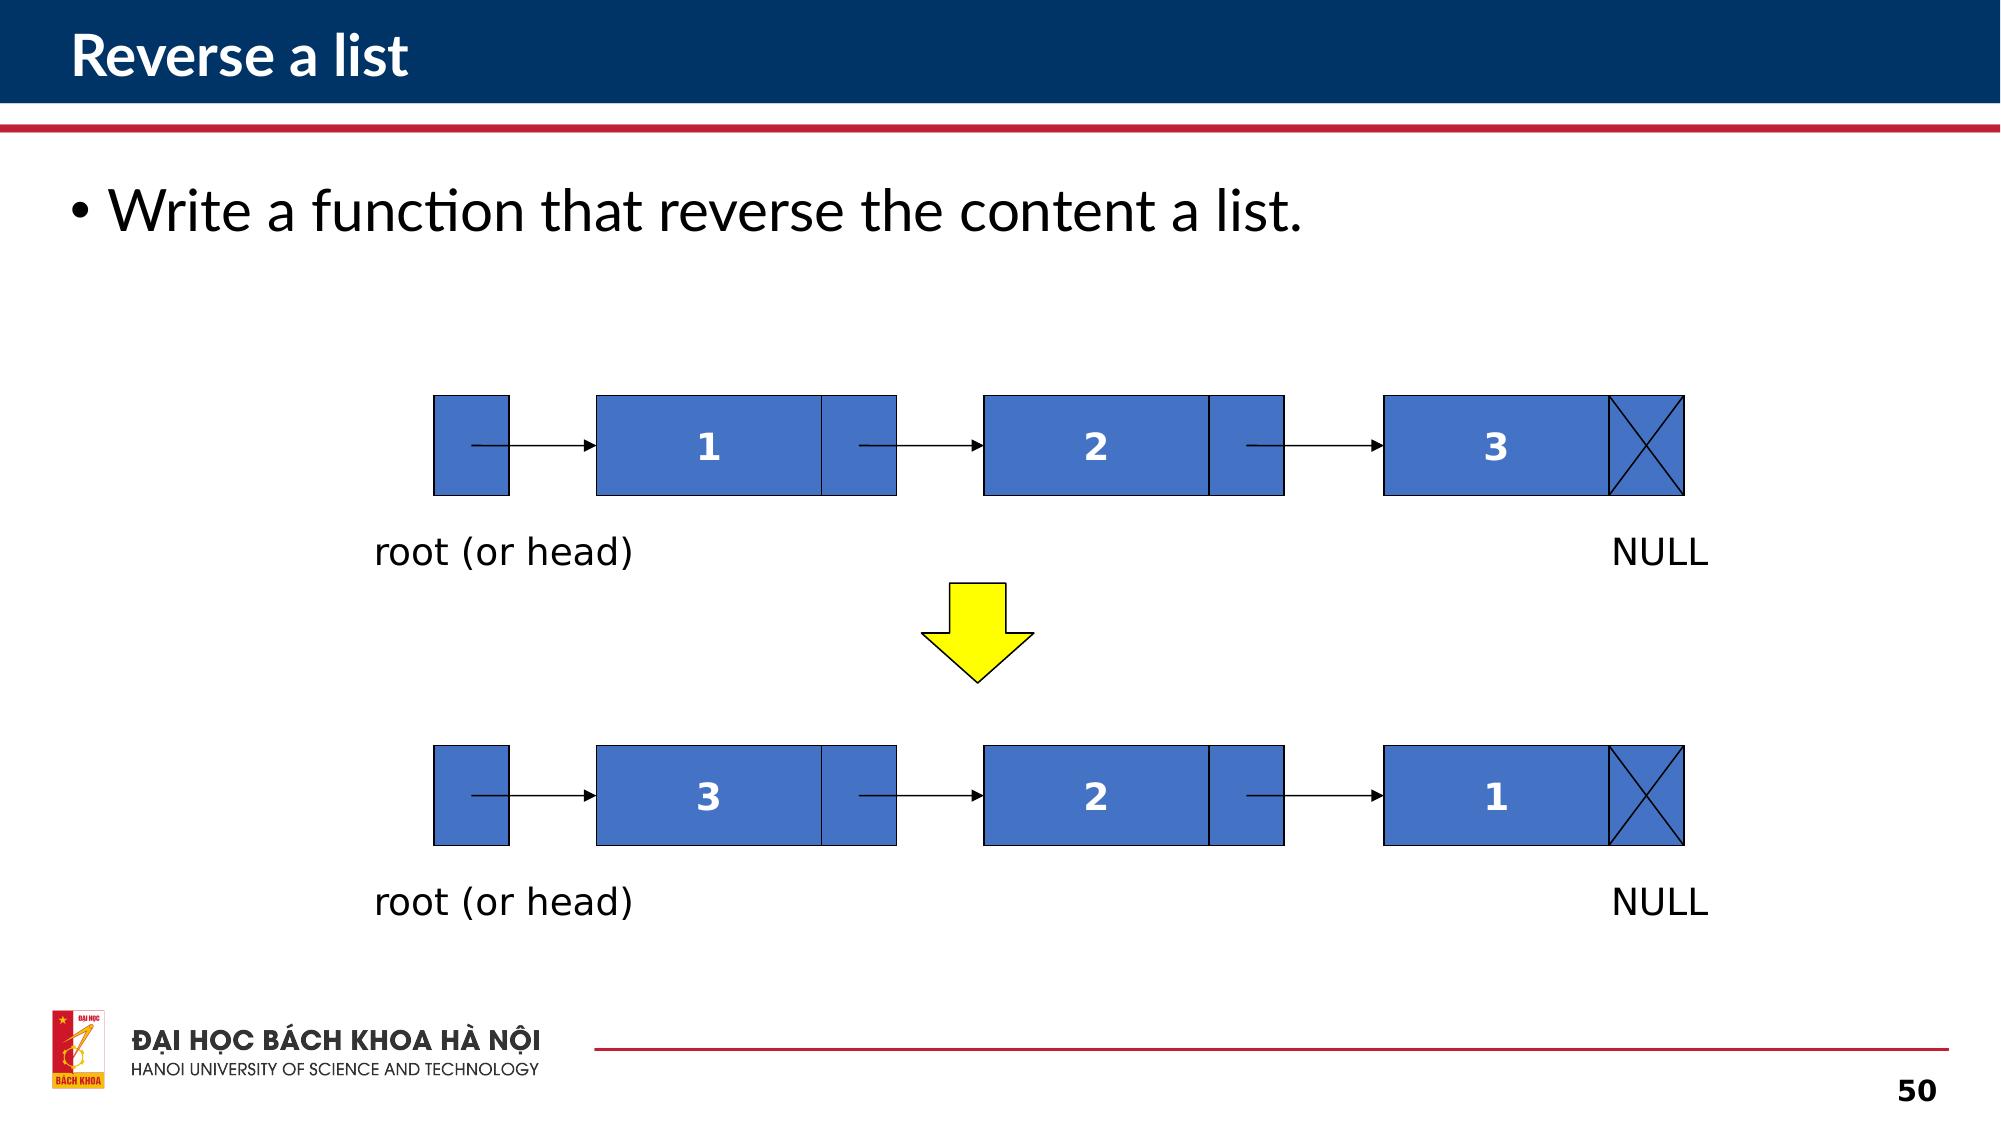

# Reverse a list
Write a function that reverse the content a list.

1

2

3

root (or head)
NULL

3

2

1

root (or head)
NULL
50